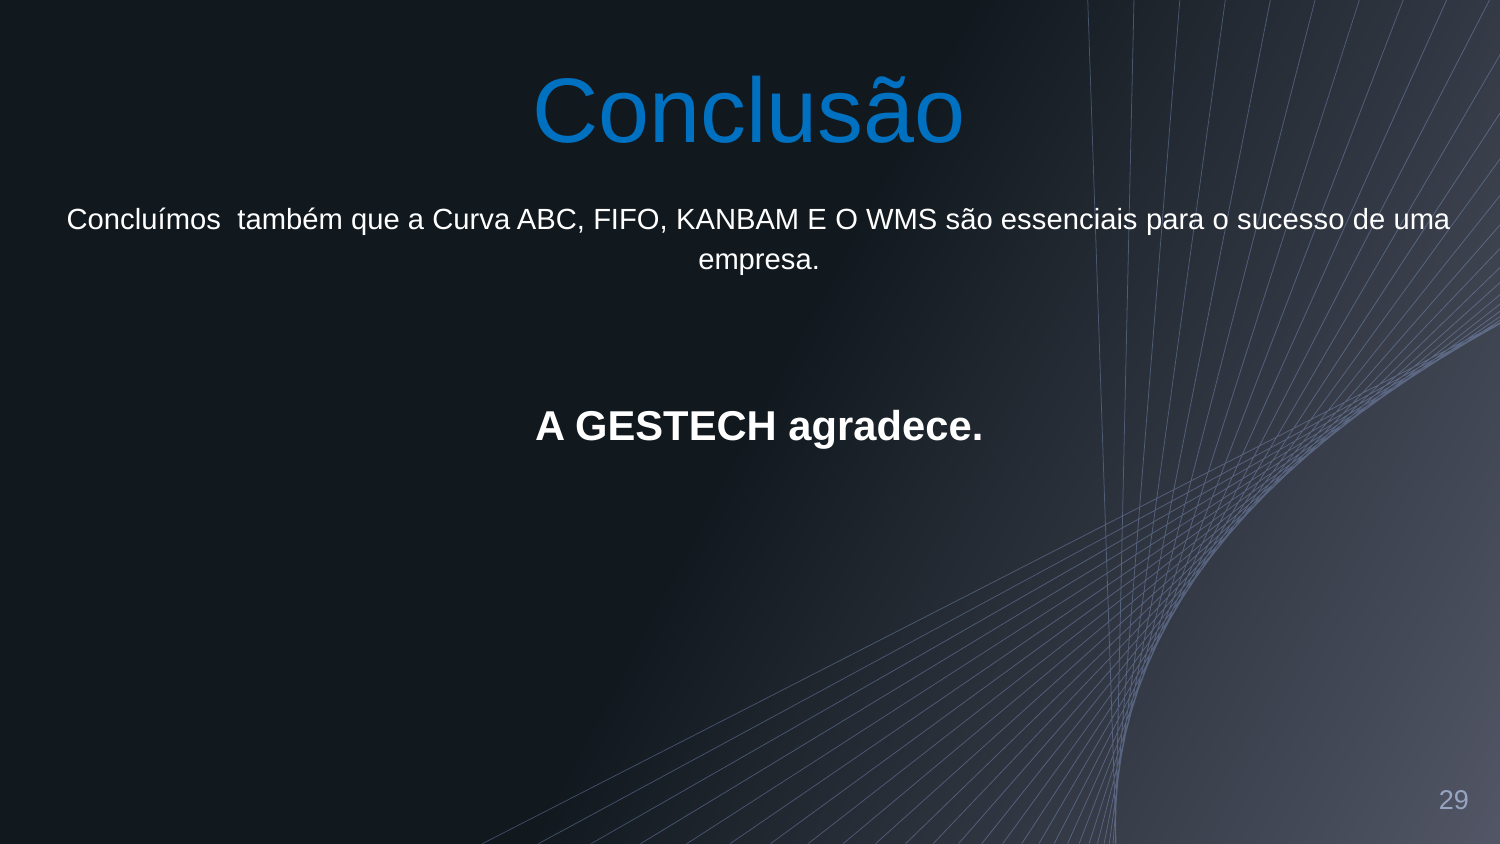

# Conclusão
Concluímos  também que a Curva ABC, FIFO, KANBAM E O WMS são essenciais para o sucesso de uma empresa.

A GESTECH agradece.

29